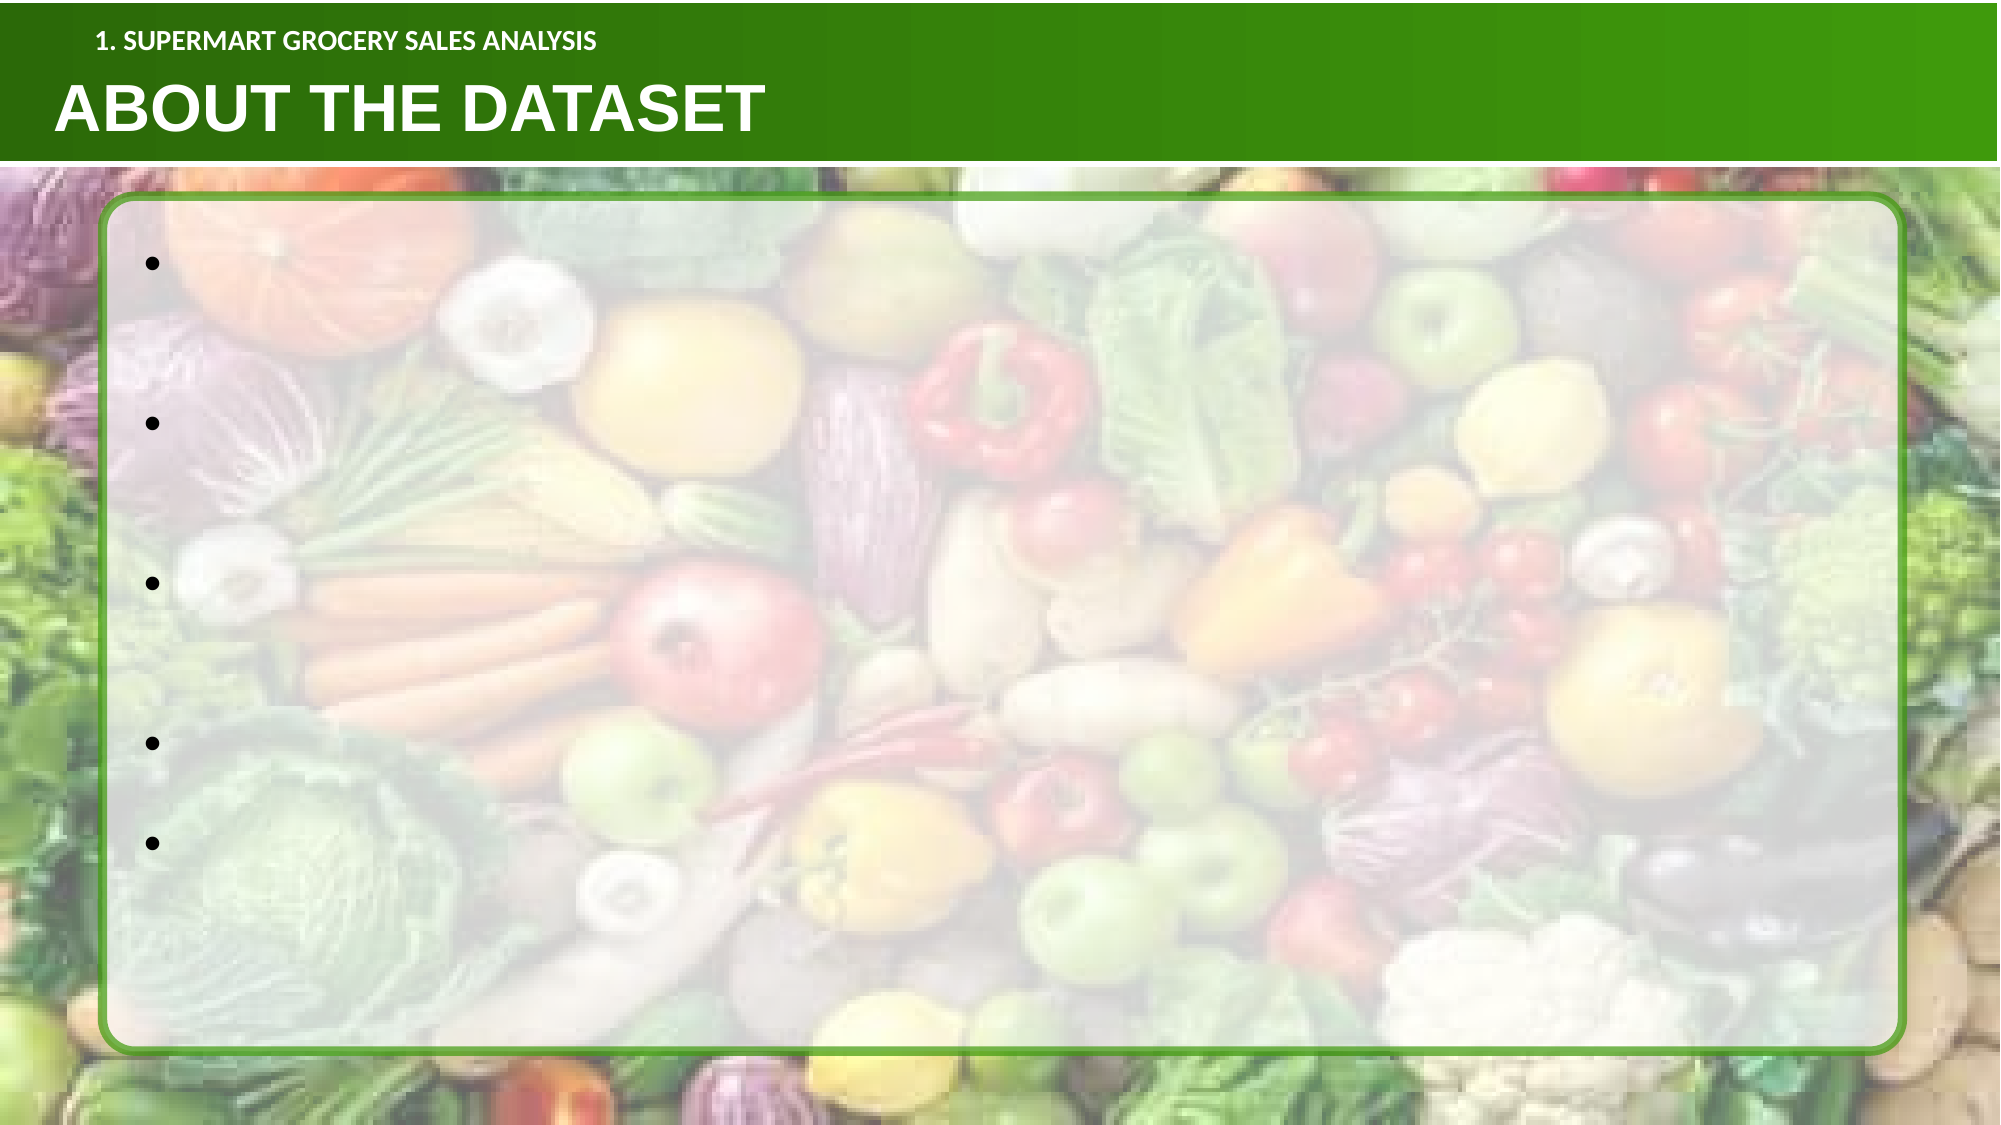

1. SUPERMART GROCERY SALES ANALYSIS
ABOUT THE DATASET

The dataset contains about 9994 rows of sales transactions of grocery items in a Supermart store.

The data must be processed assuming all the sales is done on Tamil Nadu state. No other state is mentioned in the dataset.

The dataset mostly contains no null values. So it is easy to evaluate and prepare the data for further processing.

The data of sales range from Jan 2015 to Dec 2018 for 4 consecutive years.

This is a fictional data and hence making conclusions with the actual knowledge would be inappropriate.  The conclusions drawn in this project are solely data-driven only.